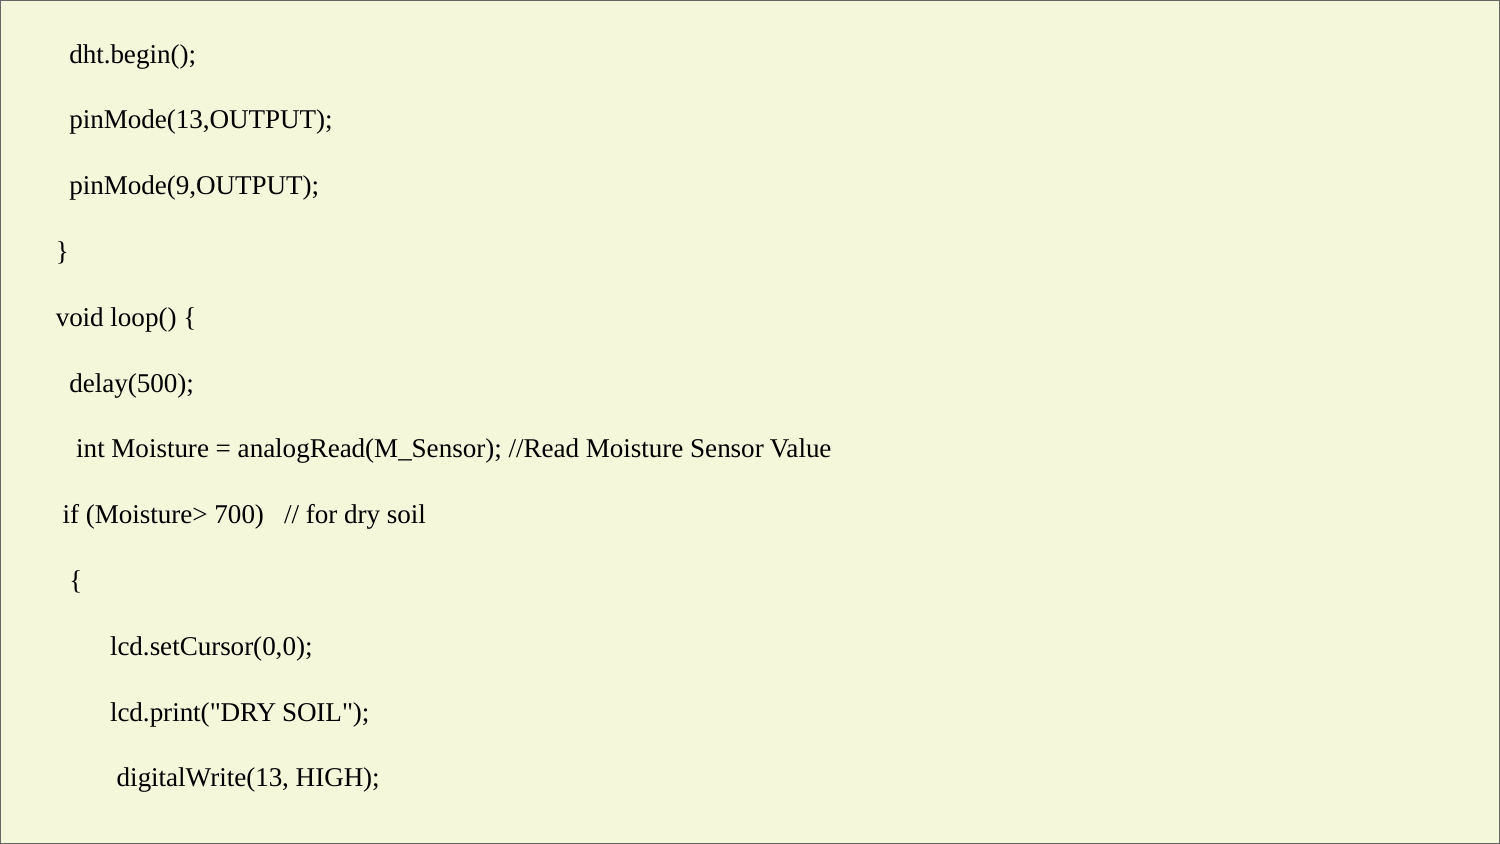

dht.begin();
  pinMode(13,OUTPUT);
  pinMode(9,OUTPUT);
}
void loop() {
  delay(500);
   int Moisture = analogRead(M_Sensor); //Read Moisture Sensor Value
 if (Moisture> 700)   // for dry soil
  {
        lcd.setCursor(0,0);
        lcd.print("DRY SOIL");
         digitalWrite(13, HIGH);